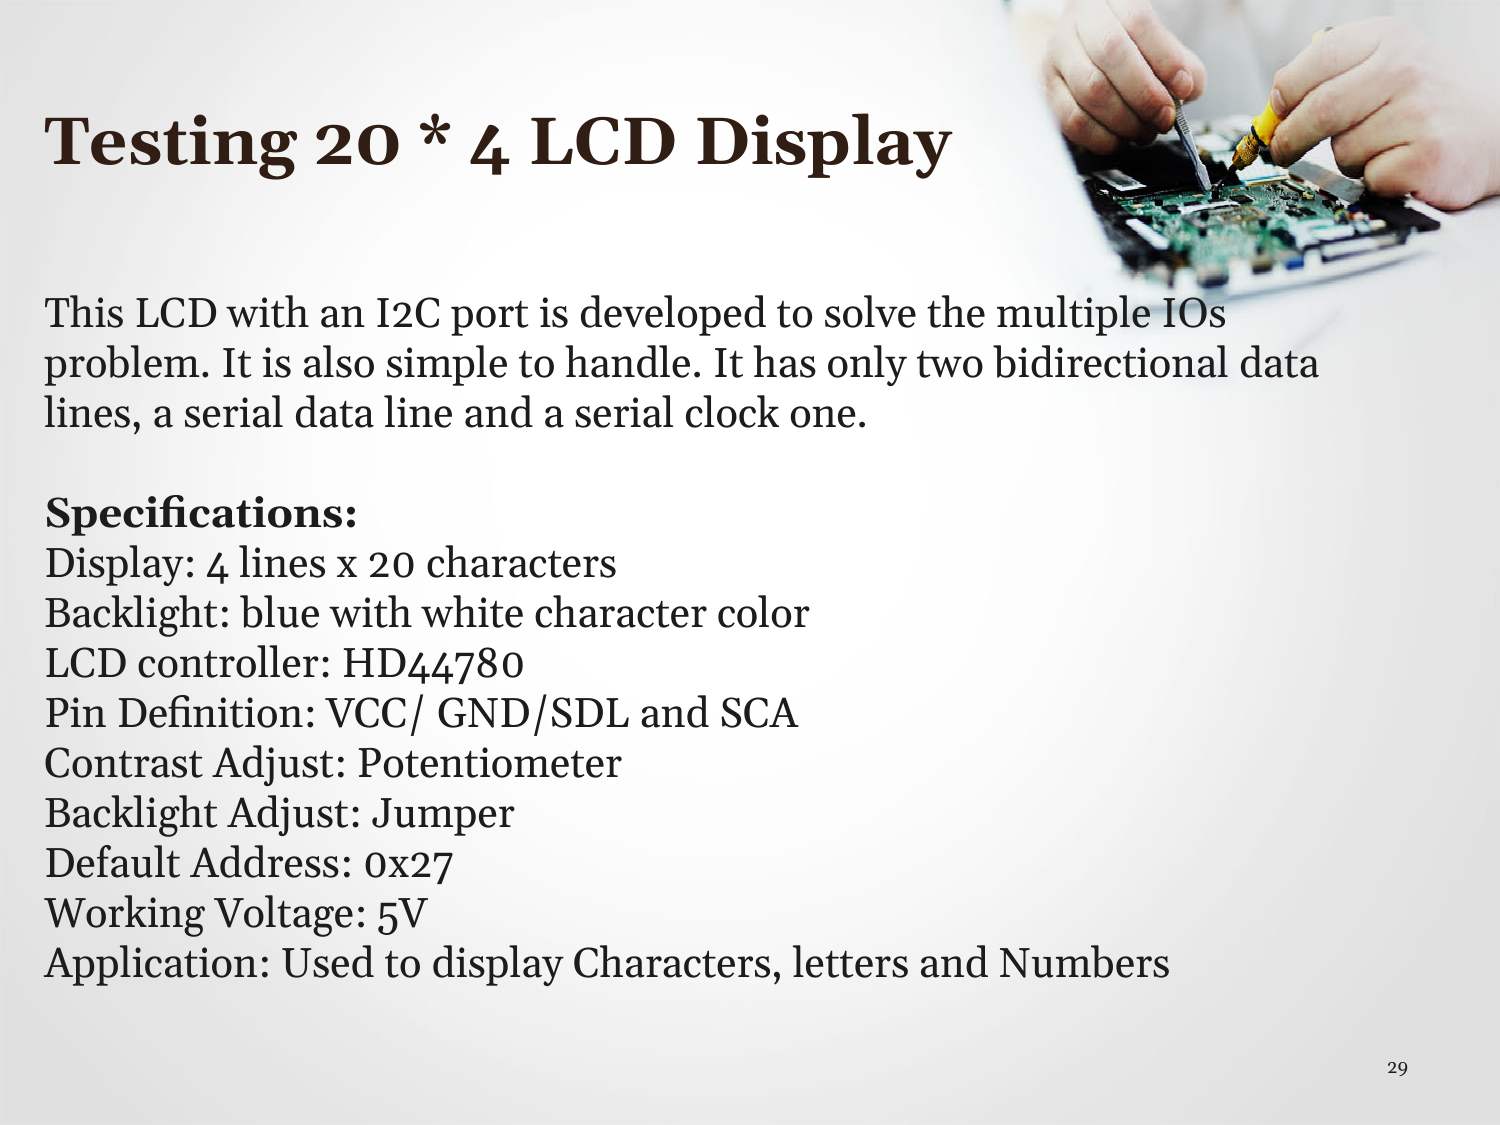

# Testing 20 * 4 LCD Display
This LCD with an I2C port is developed to solve the multiple IOs problem. It is also simple to handle. It has only two bidirectional data lines, a serial data line and a serial clock one.
Specifications:
Display: 4 lines x 20 characters
Backlight: blue with white character color
LCD controller: HD44780
Pin Definition: VCC/ GND/SDL and SCA
Contrast Adjust: Potentiometer
Backlight Adjust: Jumper
Default Address: 0x27
Working Voltage: 5V
Application: Used to display Characters, letters and Numbers
29